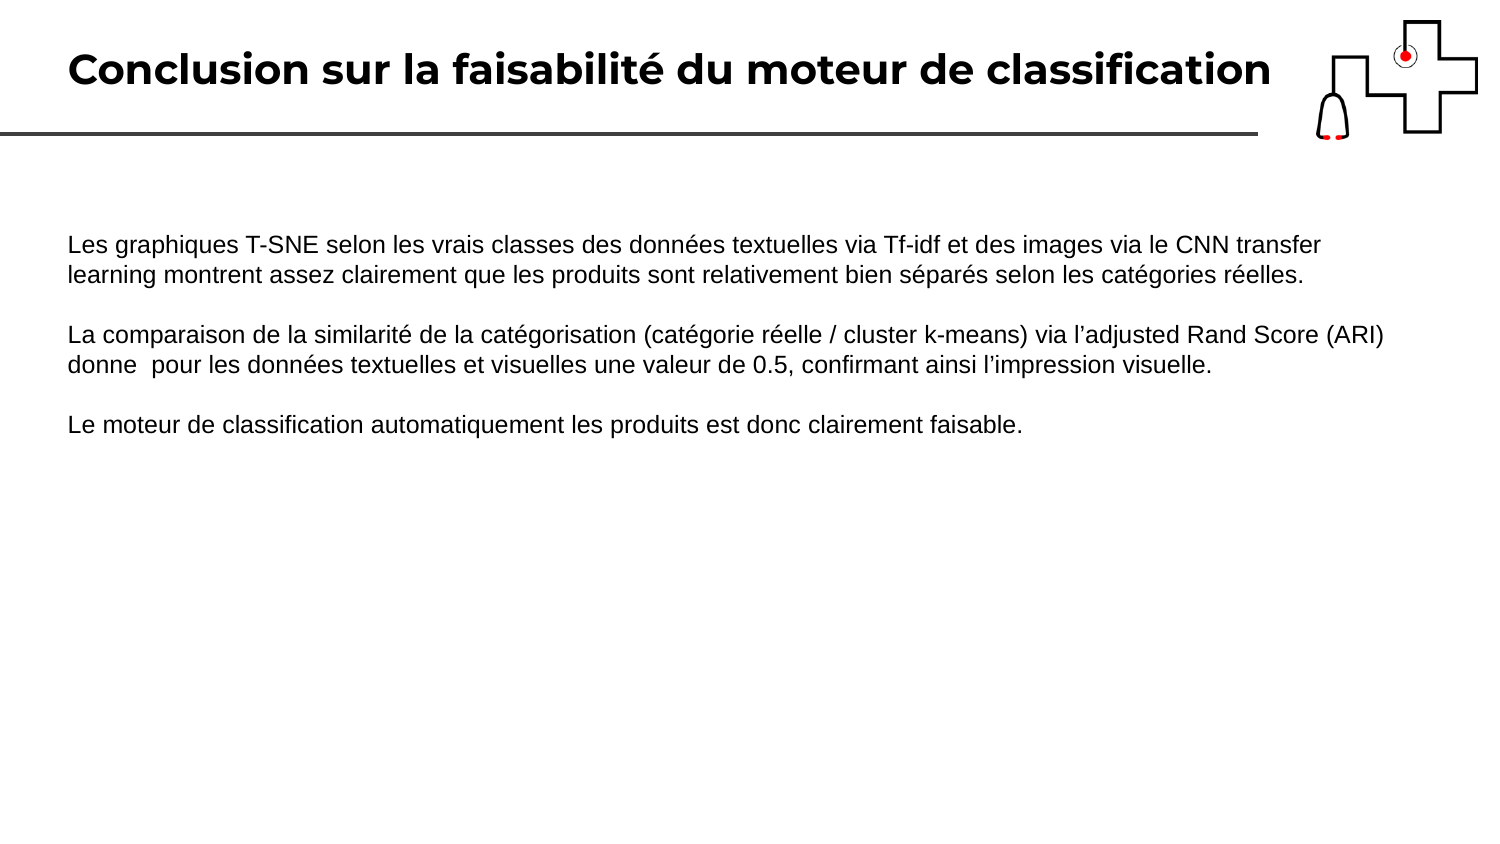

Conclusion sur la faisabilité du moteur de classification
Les graphiques T-SNE selon les vrais classes des données textuelles via Tf-idf et des images via le CNN transfer learning montrent assez clairement que les produits sont relativement bien séparés selon les catégories réelles.

La comparaison de la similarité de la catégorisation (catégorie réelle / cluster k-means) via l’adjusted Rand Score (ARI)
donne  pour les données textuelles et visuelles une valeur de 0.5, confirmant ainsi l’impression visuelle.

Le moteur de classification automatiquement les produits est donc clairement faisable.

04